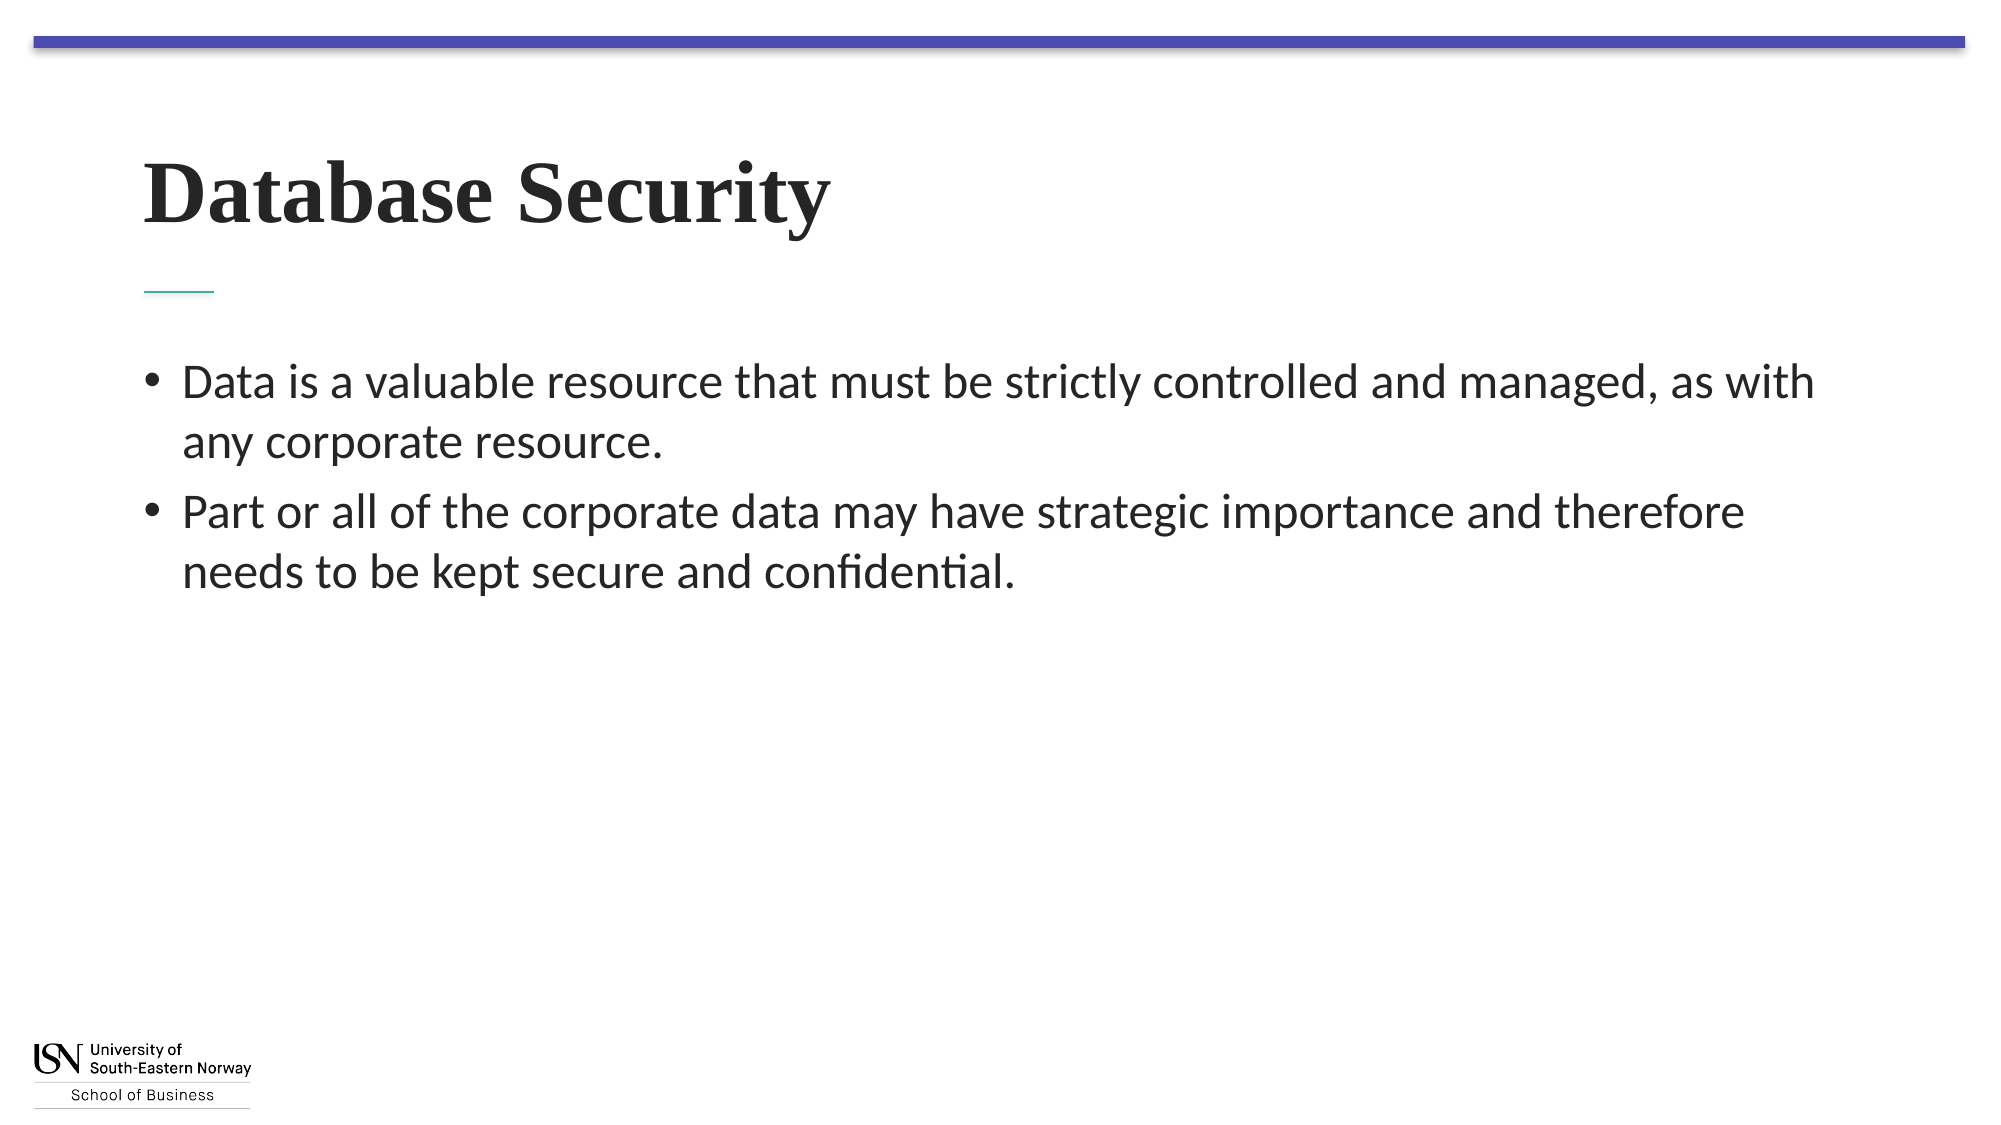

# Database Security
Data is a valuable resource that must be strictly controlled and managed, as with any corporate resource.
Part or all of the corporate data may have strategic importance and therefore needs to be kept secure and confidential.